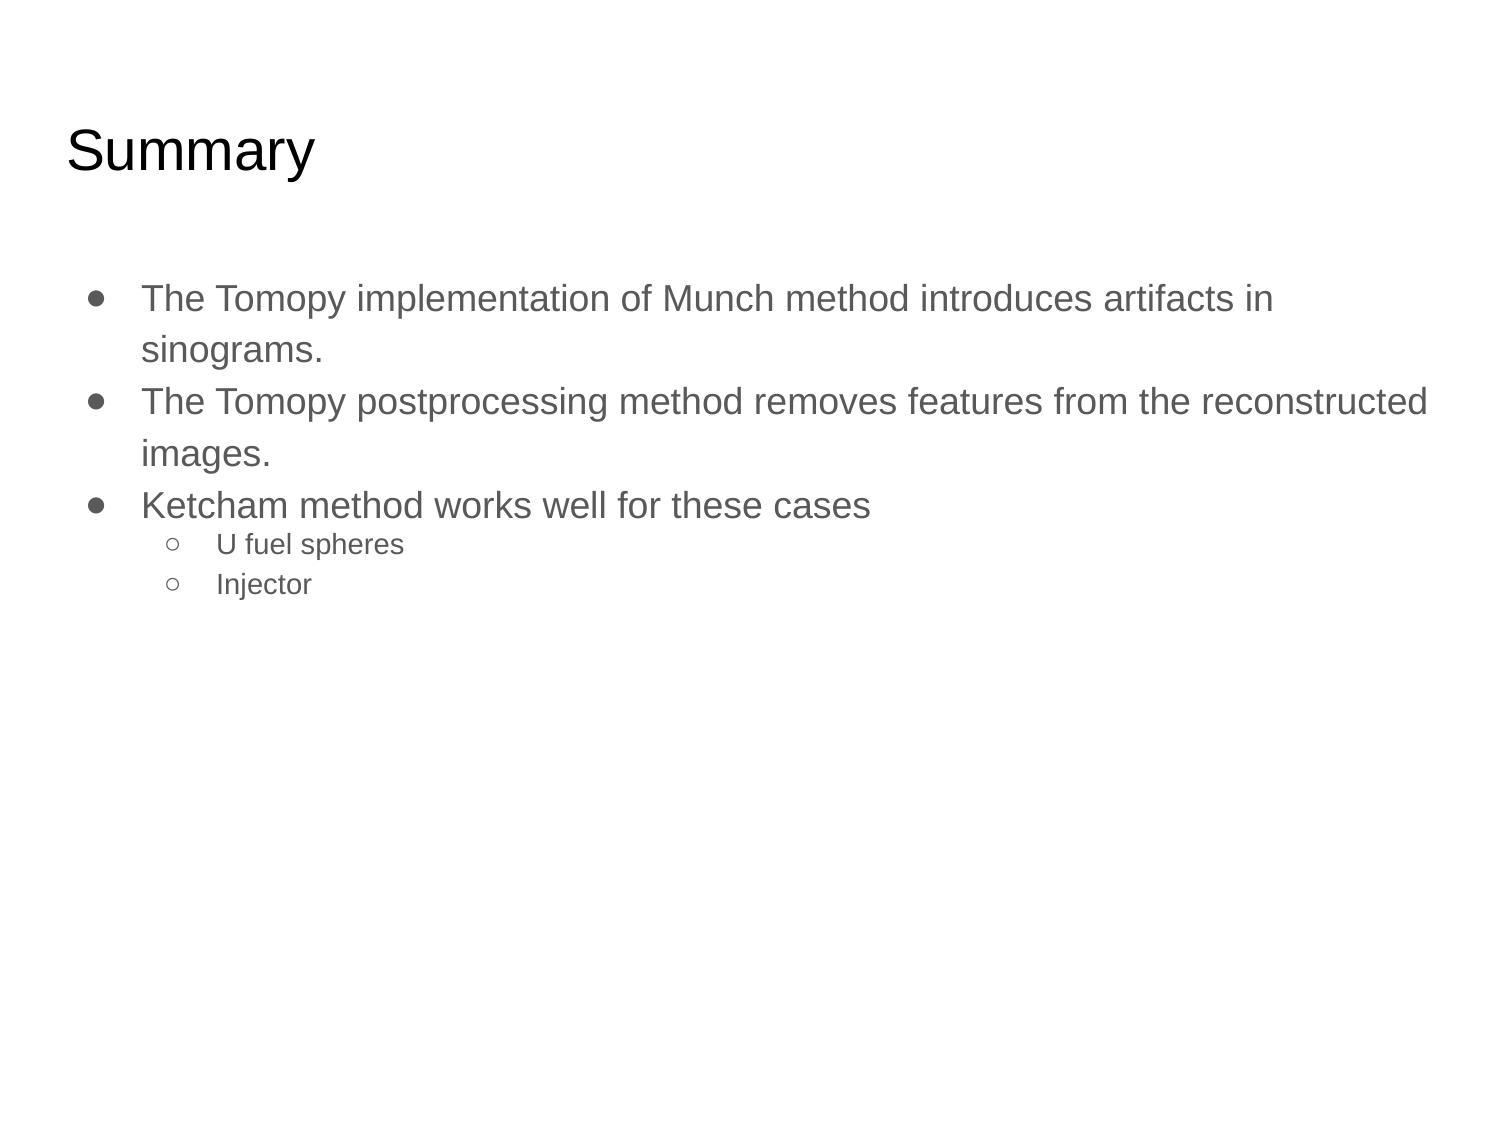

# Summary
The Tomopy implementation of Munch method introduces artifacts in sinograms.
The Tomopy postprocessing method removes features from the reconstructed images.
Ketcham method works well for these cases
U fuel spheres
Injector